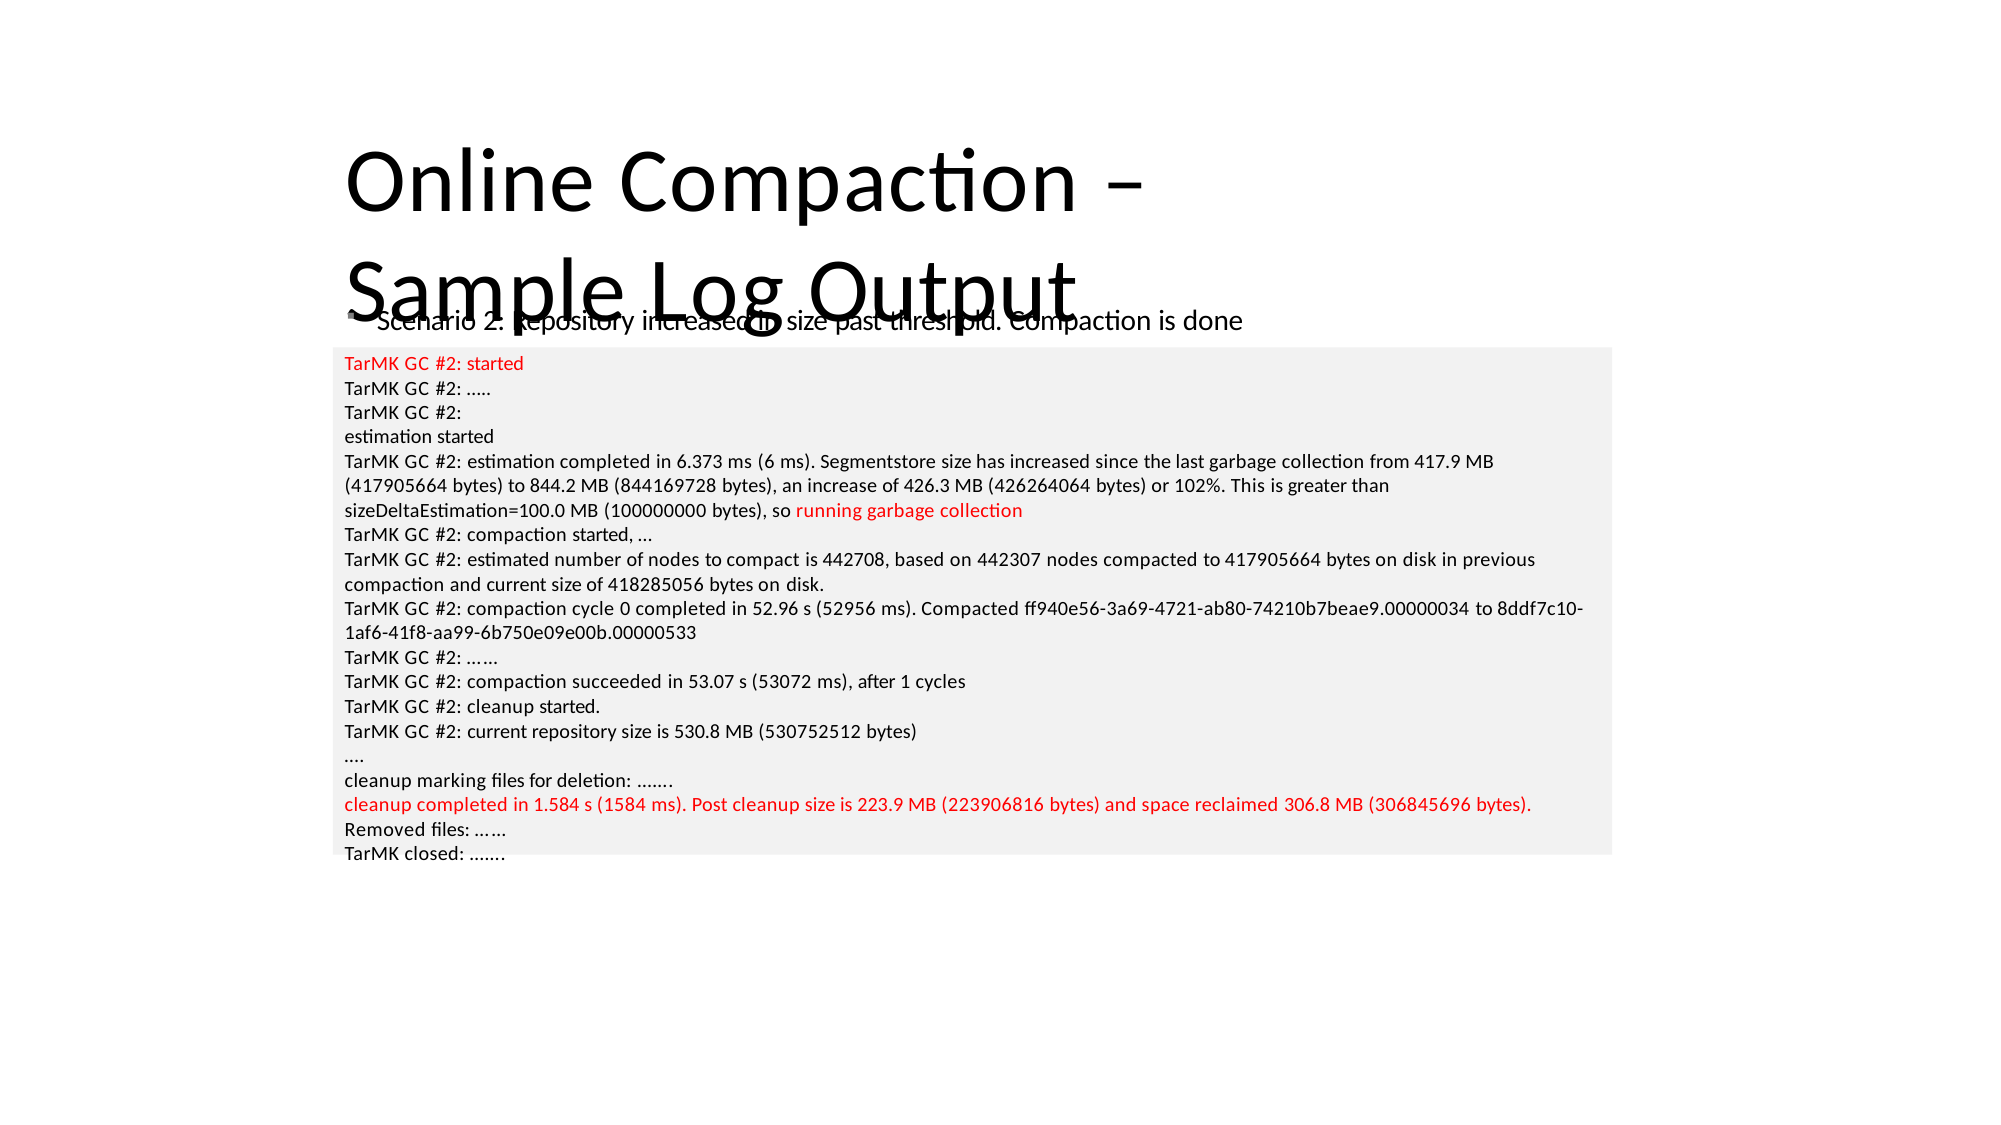

# Online Compaction – Sample Log Output
Scenario 2: Repository increased in size past threshold. Compaction is done
TarMK GC #2: started  TarMK GC #2: …..
TarMK GC #2: estimation started
TarMK GC #2: estimation completed in 6.373 ms (6 ms). Segmentstore size has increased since the last garbage collection from 417.9 MB  (417905664 bytes) to 844.2 MB (844169728 bytes), an increase of 426.3 MB (426264064 bytes) or 102%. This is greater than  sizeDeltaEstimation=100.0 MB (100000000 bytes), so running garbage collection
TarMK GC #2: compaction started, …
TarMK GC #2: estimated number of nodes to compact is 442708, based on 442307 nodes compacted to 417905664 bytes on disk in previous  compaction and current size of 418285056 bytes on disk.
TarMK GC #2: compaction cycle 0 completed in 52.96 s (52956 ms). Compacted ff940e56-3a69-4721-ab80-74210b7beae9.00000034 to 8ddf7c10-  1af6-41f8-aa99-6b750e09e00b.00000533
TarMK GC #2: ……
TarMK GC #2: compaction succeeded in 53.07 s (53072 ms), after 1 cycles  TarMK GC #2: cleanup started.
TarMK GC #2: current repository size is 530.8 MB (530752512 bytes)
….
cleanup marking files for deletion: …….
cleanup completed in 1.584 s (1584 ms). Post cleanup size is 223.9 MB (223906816 bytes) and space reclaimed 306.8 MB (306845696 bytes).  Removed files: ……
TarMK closed: …….

© 2017 Adobe Systems Incorporated. All Rights Reserved. Adobe Confidential.
263